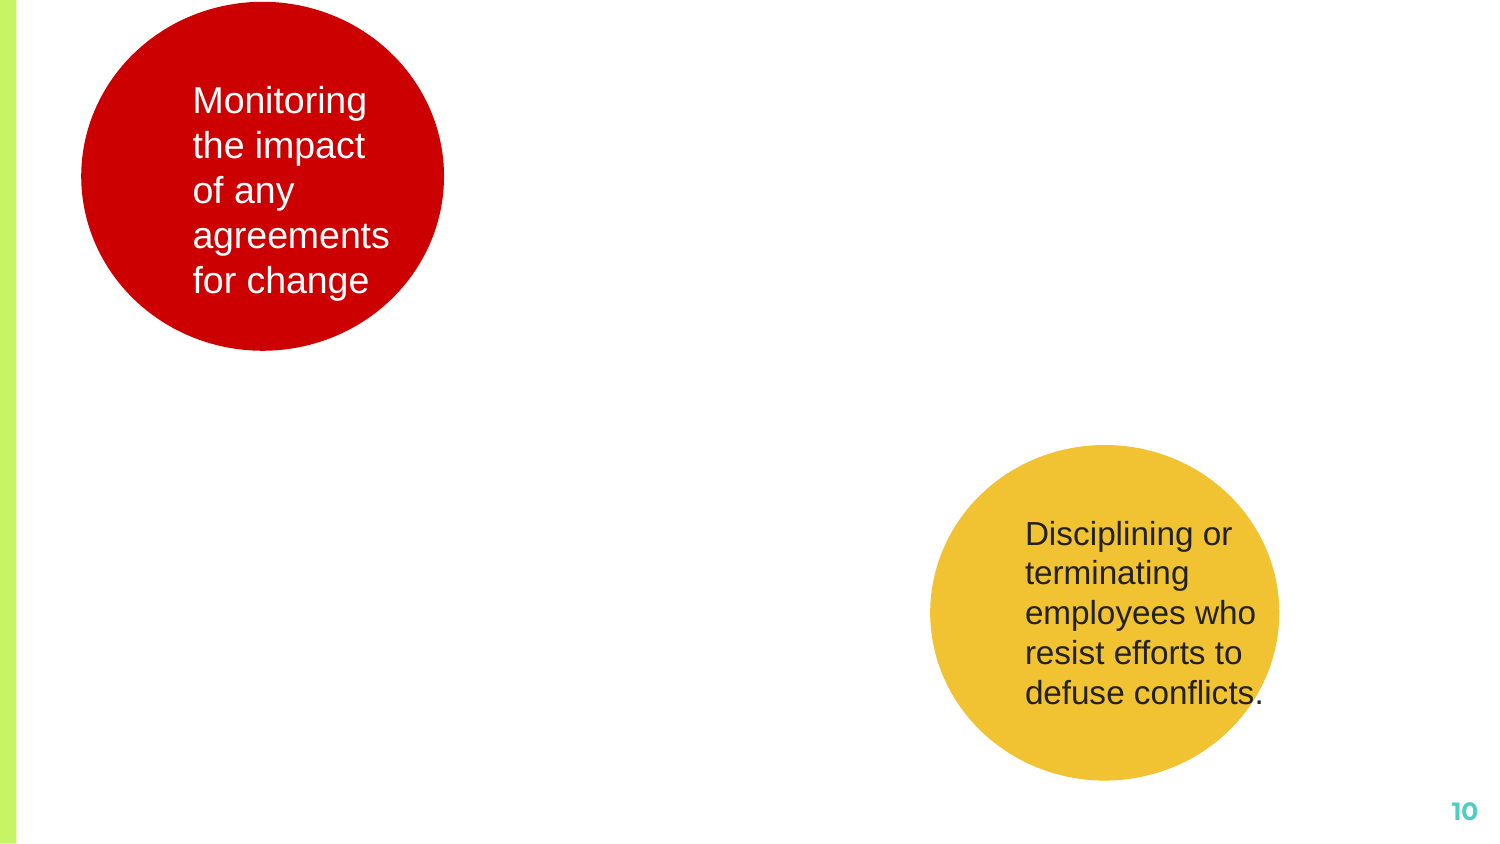

Monitoring the impact of any agreements for change

Disciplining or terminating employees who resist efforts to defuse conflicts.
10